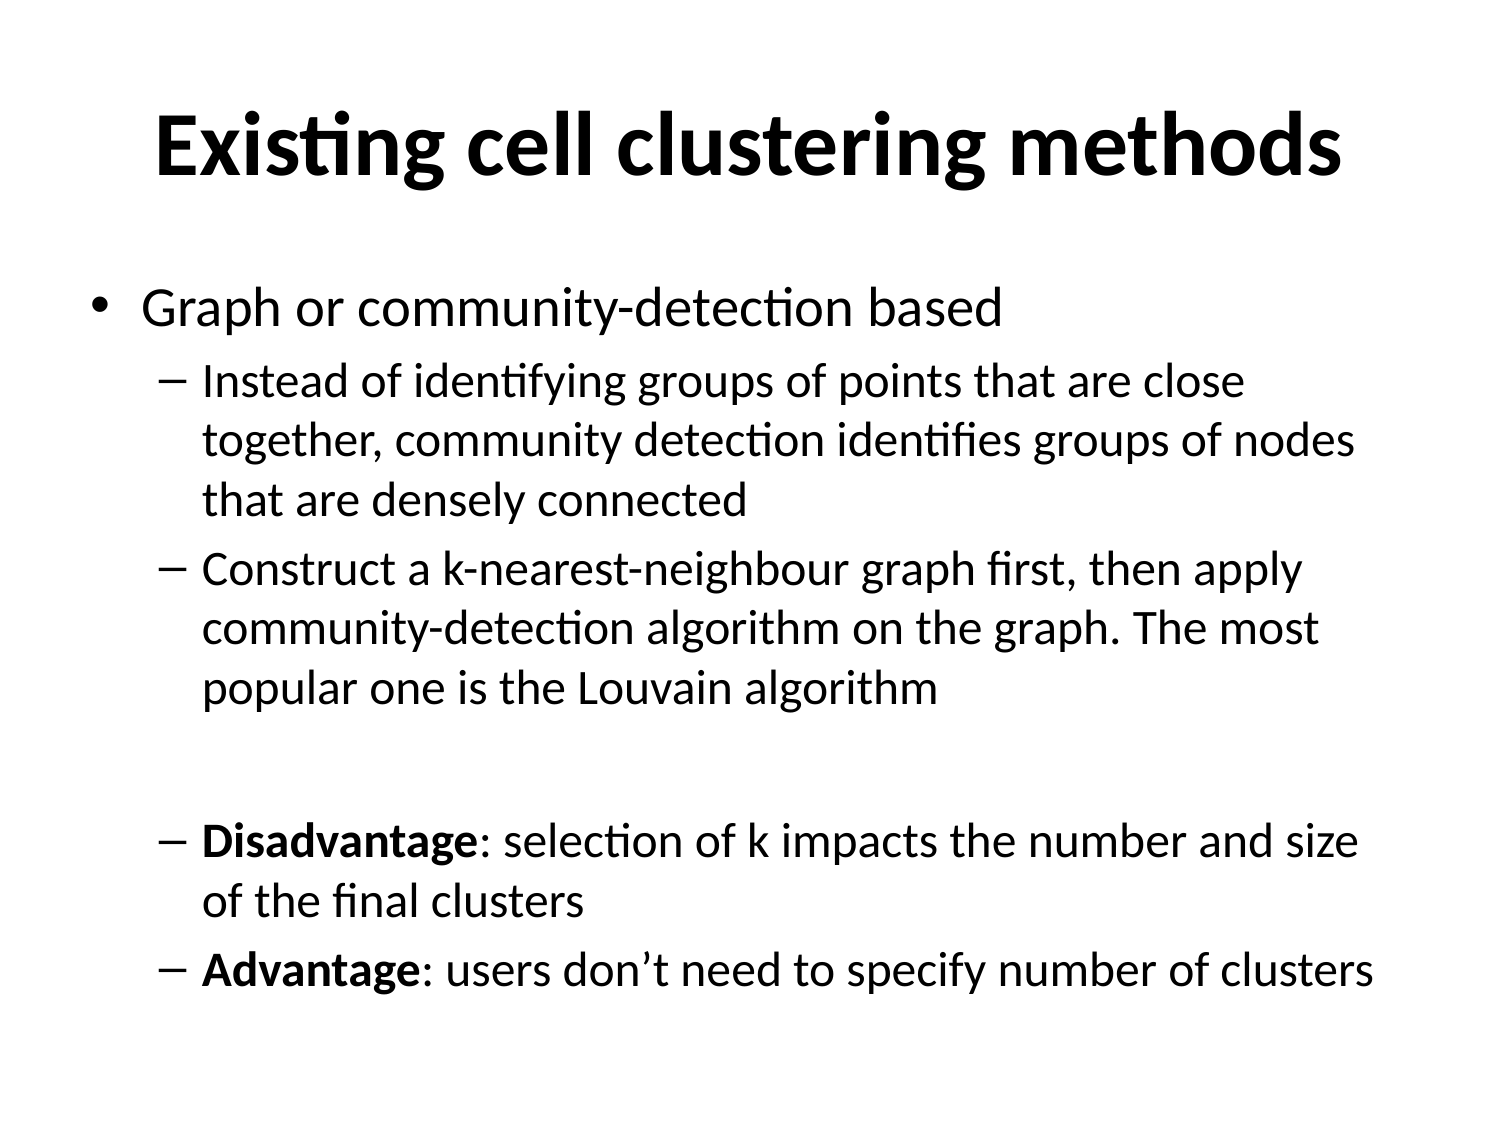

# Existing cell clustering methods
Graph or community-detection based
Instead of identifying groups of points that are close together, community detection identifies groups of nodes that are densely connected
Construct a k-nearest-neighbour graph first, then apply community-detection algorithm on the graph. The most popular one is the Louvain algorithm

Disadvantage: selection of k impacts the number and size of the final clusters
Advantage: users don’t need to specify number of clusters